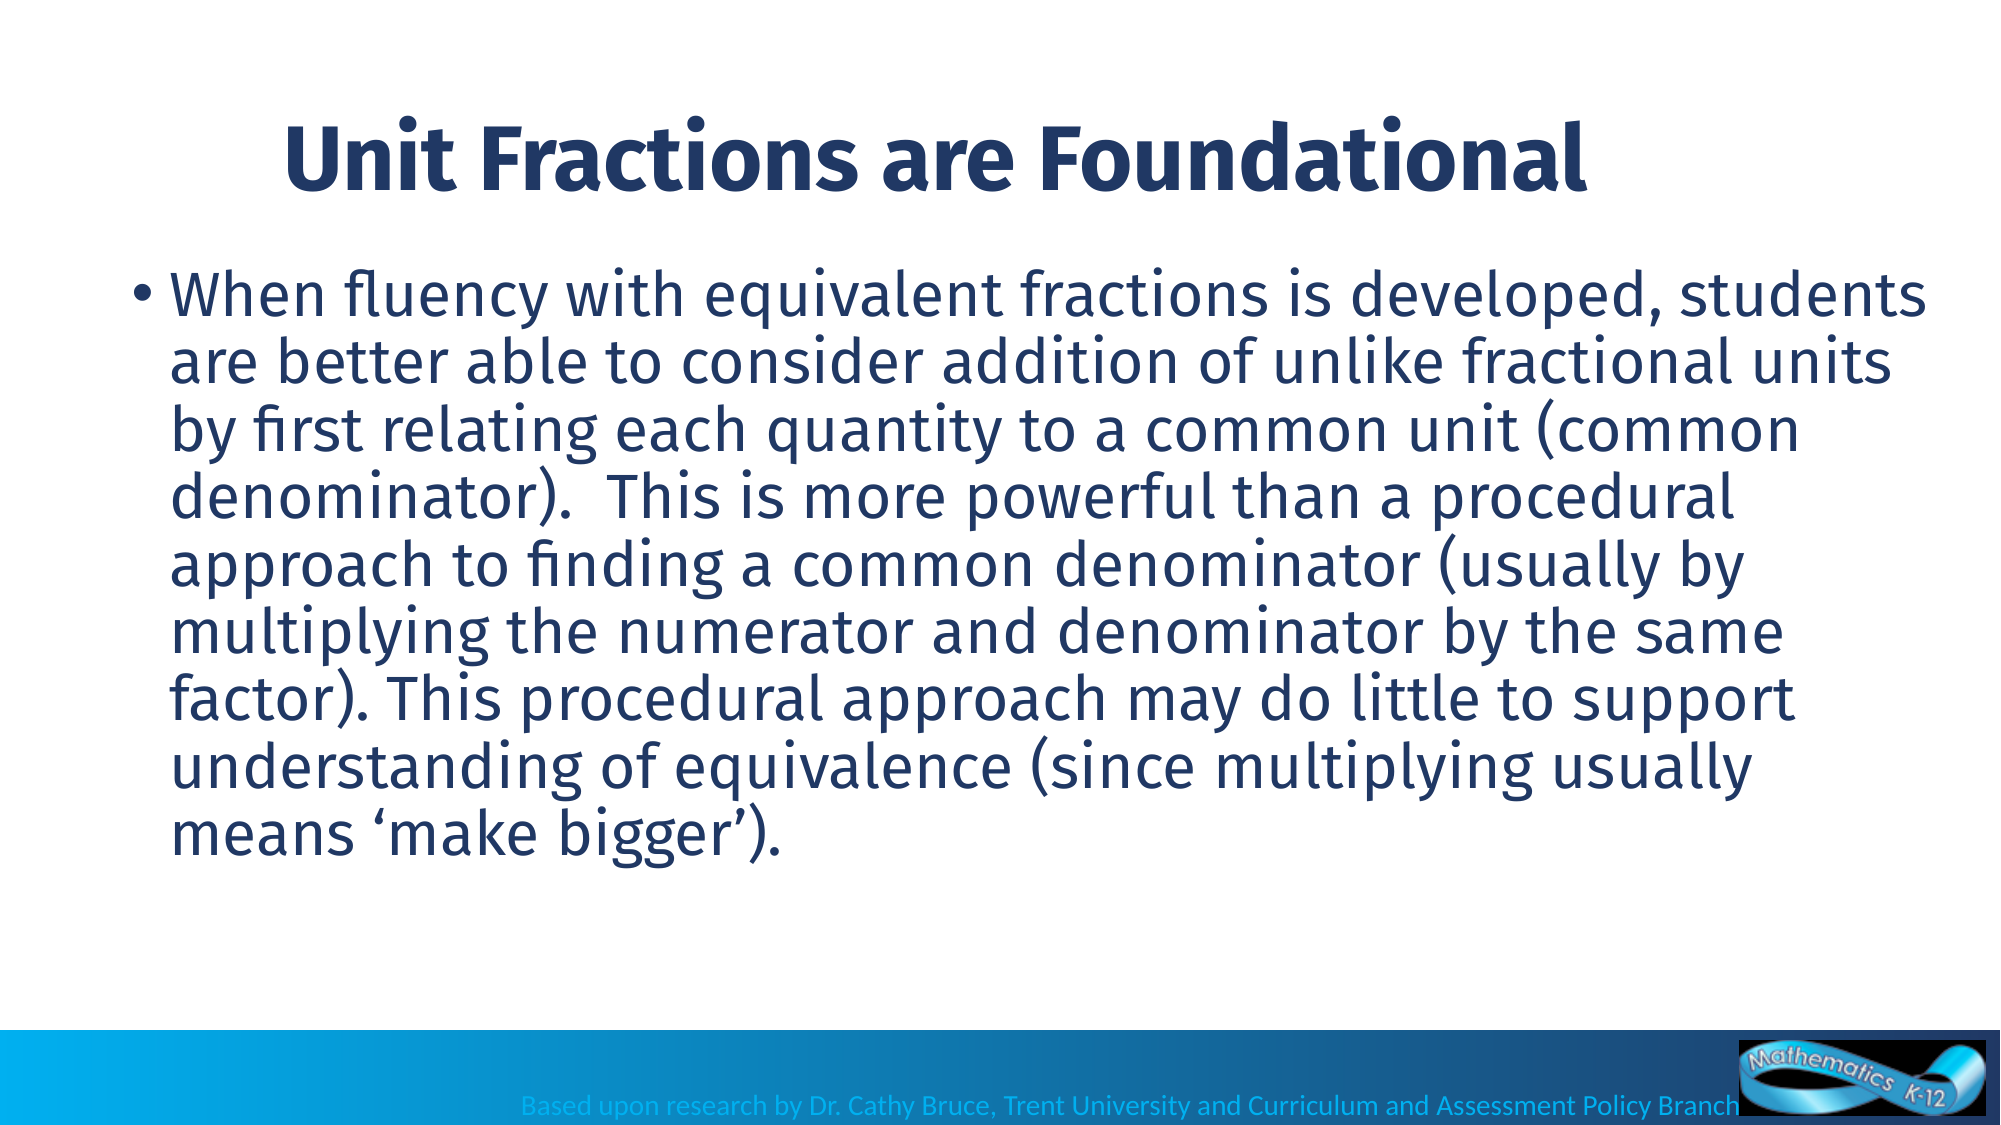

# Unit Fractions are Foundational
When fluency with equivalent fractions is developed, students are better able to consider addition of unlike fractional units by first relating each quantity to a common unit (common denominator).  This is more powerful than a procedural approach to finding a common denominator (usually by multiplying the numerator and denominator by the same factor). This procedural approach may do little to support understanding of equivalence (since multiplying usually means ‘make bigger’).